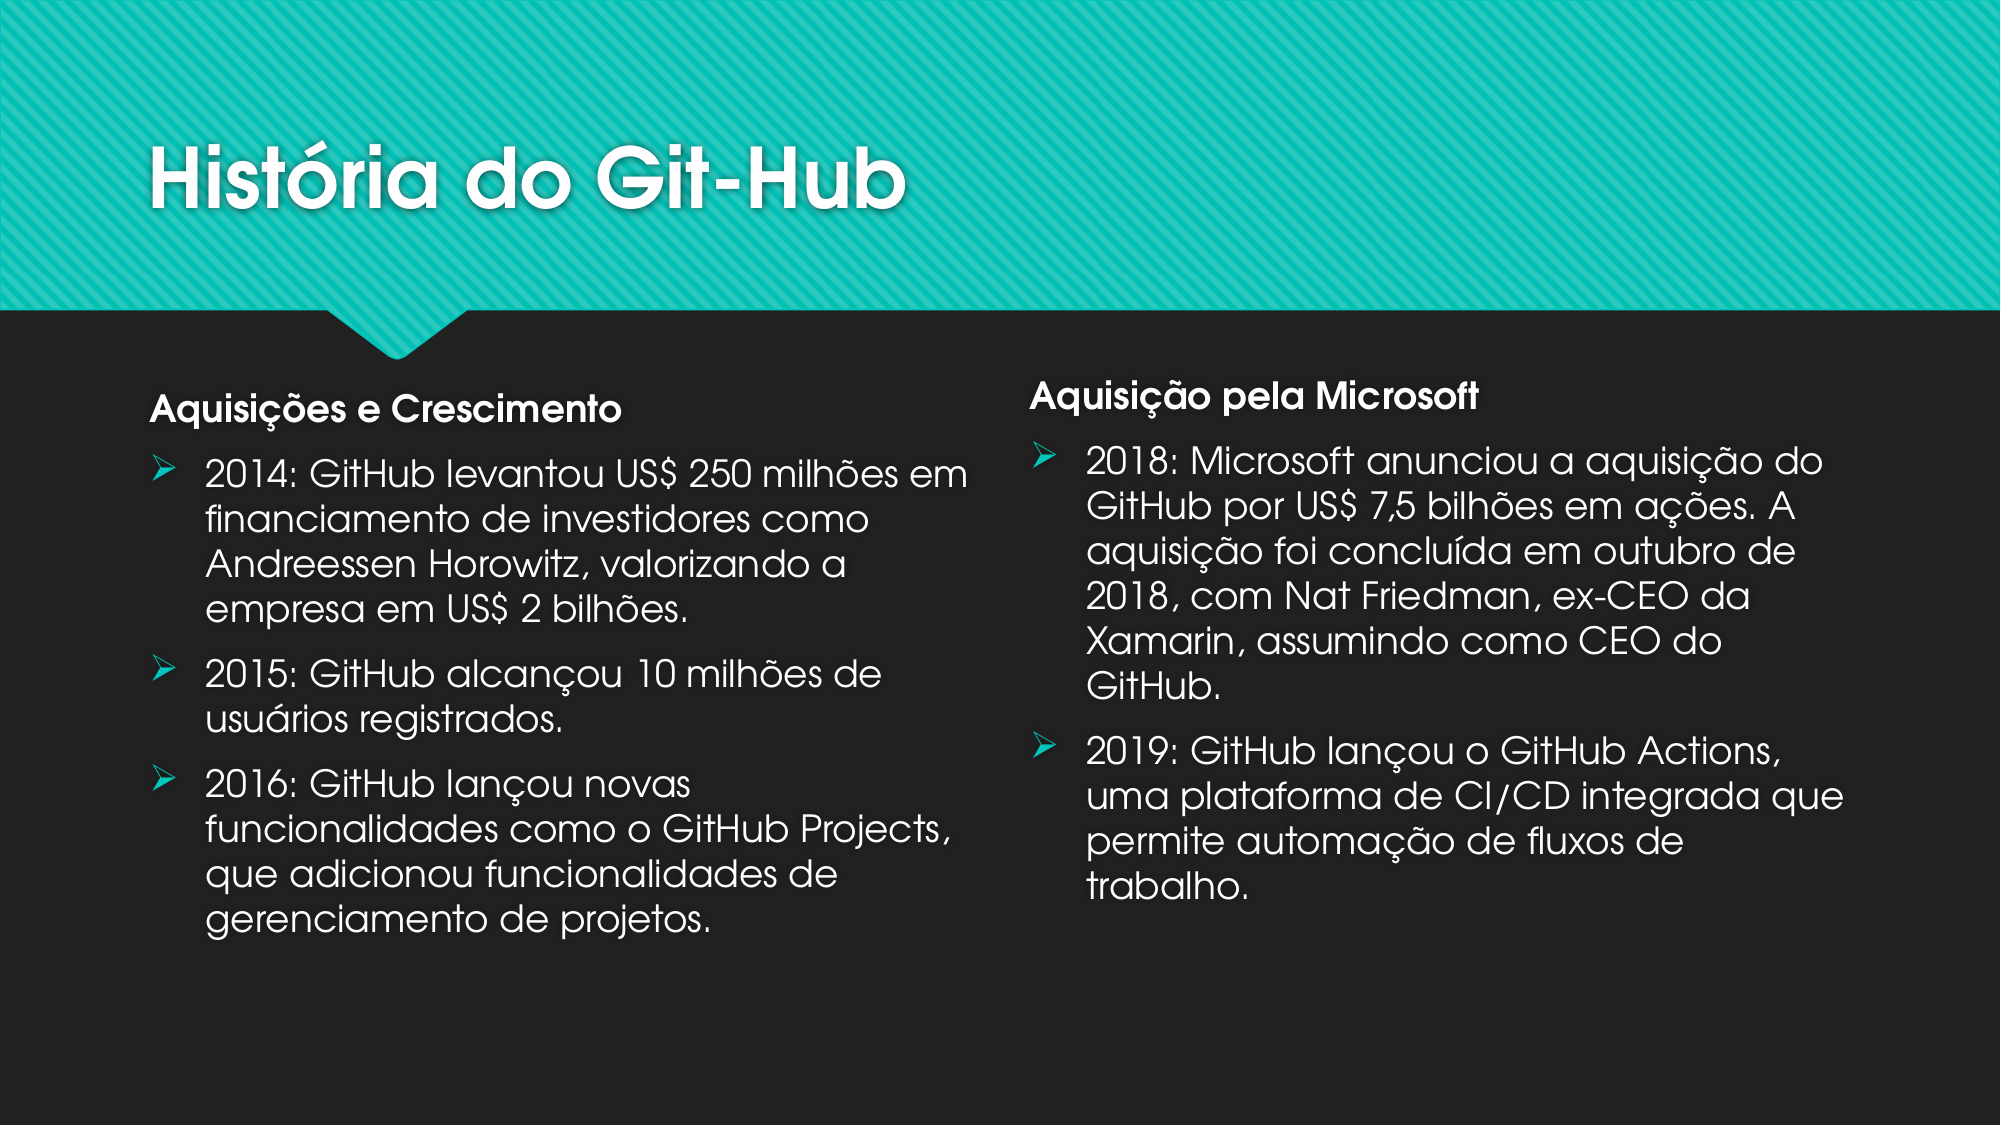

# História do Git-Hub
Aquisições e Crescimento
2014: GitHub levantou US$ 250 milhões em financiamento de investidores como Andreessen Horowitz, valorizando a empresa em US$ 2 bilhões.
2015: GitHub alcançou 10 milhões de usuários registrados.
2016: GitHub lançou novas funcionalidades como o GitHub Projects, que adicionou funcionalidades de gerenciamento de projetos.
Aquisição pela Microsoft
2018: Microsoft anunciou a aquisição do GitHub por US$ 7,5 bilhões em ações. A aquisição foi concluída em outubro de 2018, com Nat Friedman, ex-CEO da Xamarin, assumindo como CEO do GitHub.
2019: GitHub lançou o GitHub Actions, uma plataforma de CI/CD integrada que permite automação de fluxos de trabalho.